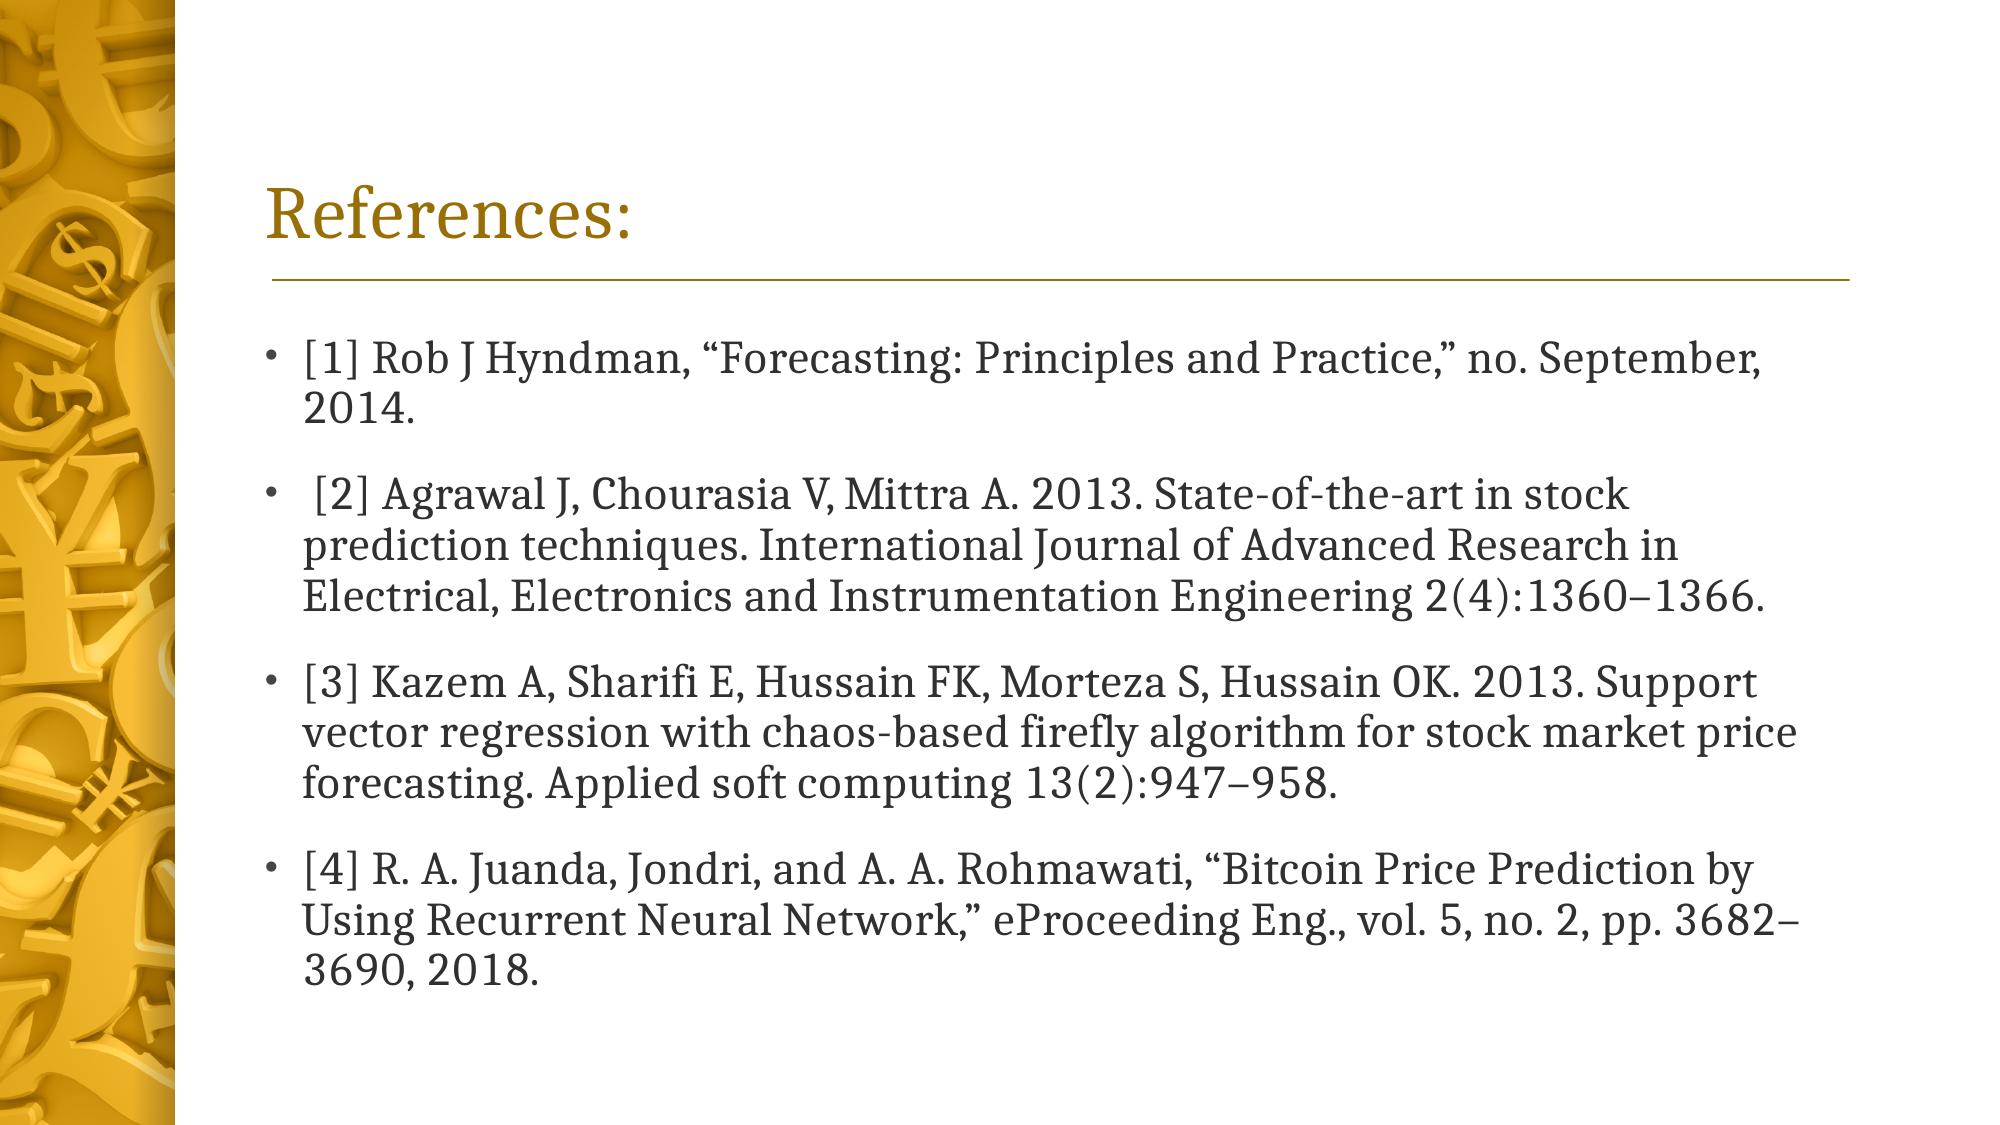

# References:
[1] Rob J Hyndman, “Forecasting: Principles and Practice,” no. September, 2014.
 [2] Agrawal J, Chourasia V, Mittra A. 2013. State-of-the-art in stock prediction techniques. International Journal of Advanced Research in Electrical, Electronics and Instrumentation Engineering 2(4):1360–1366.
[3] Kazem A, Sharifi E, Hussain FK, Morteza S, Hussain OK. 2013. Support vector regression with chaos-based firefly algorithm for stock market price forecasting. Applied soft computing 13(2):947–958.
[4] R. A. Juanda, Jondri, and A. A. Rohmawati, “Bitcoin Price Prediction by Using Recurrent Neural Network,” eProceeding Eng., vol. 5, no. 2, pp. 3682–3690, 2018.